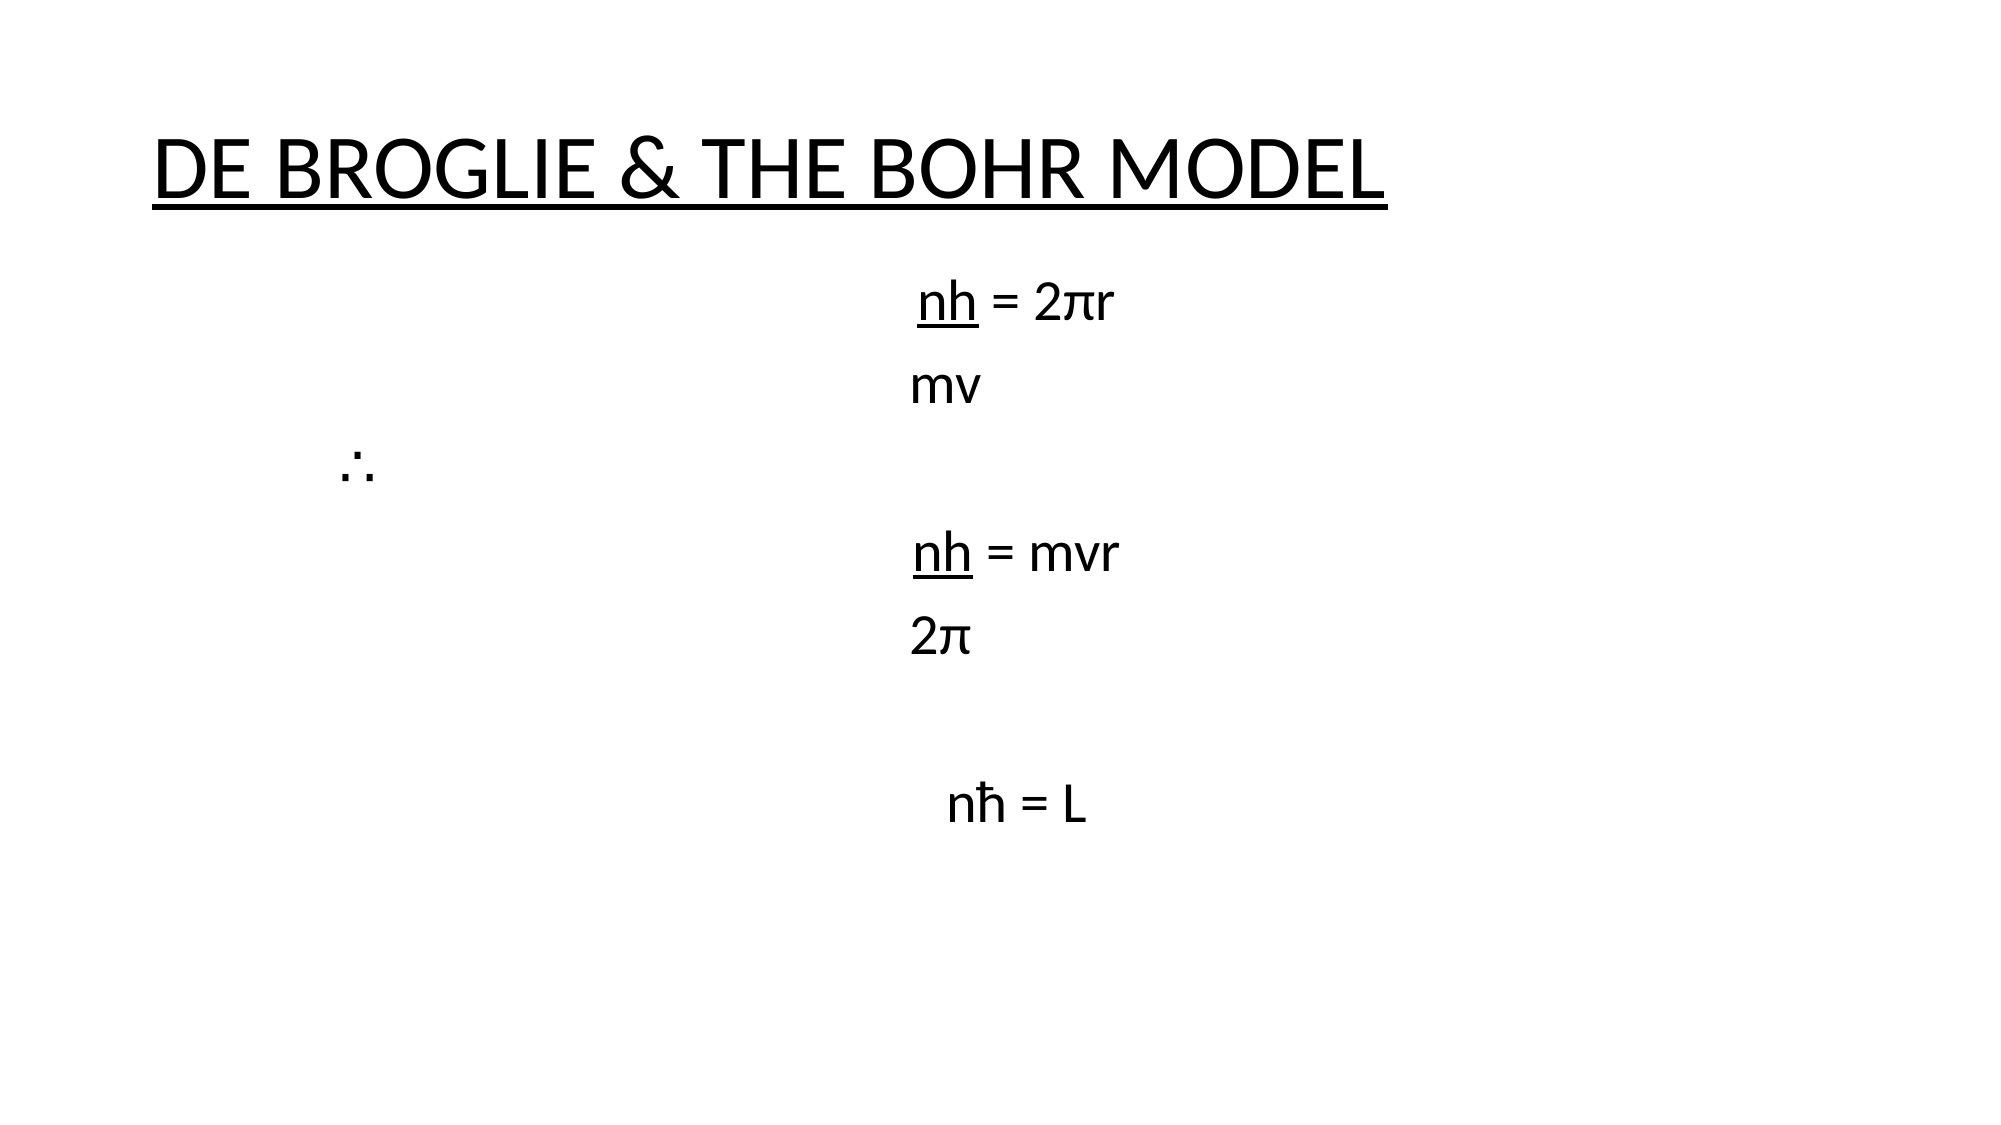

# DE BROGLIE & THE BOHR MODEL
nh = 2πr
                                           mv
∴
nh = mvr
                                           2π

nħ = L